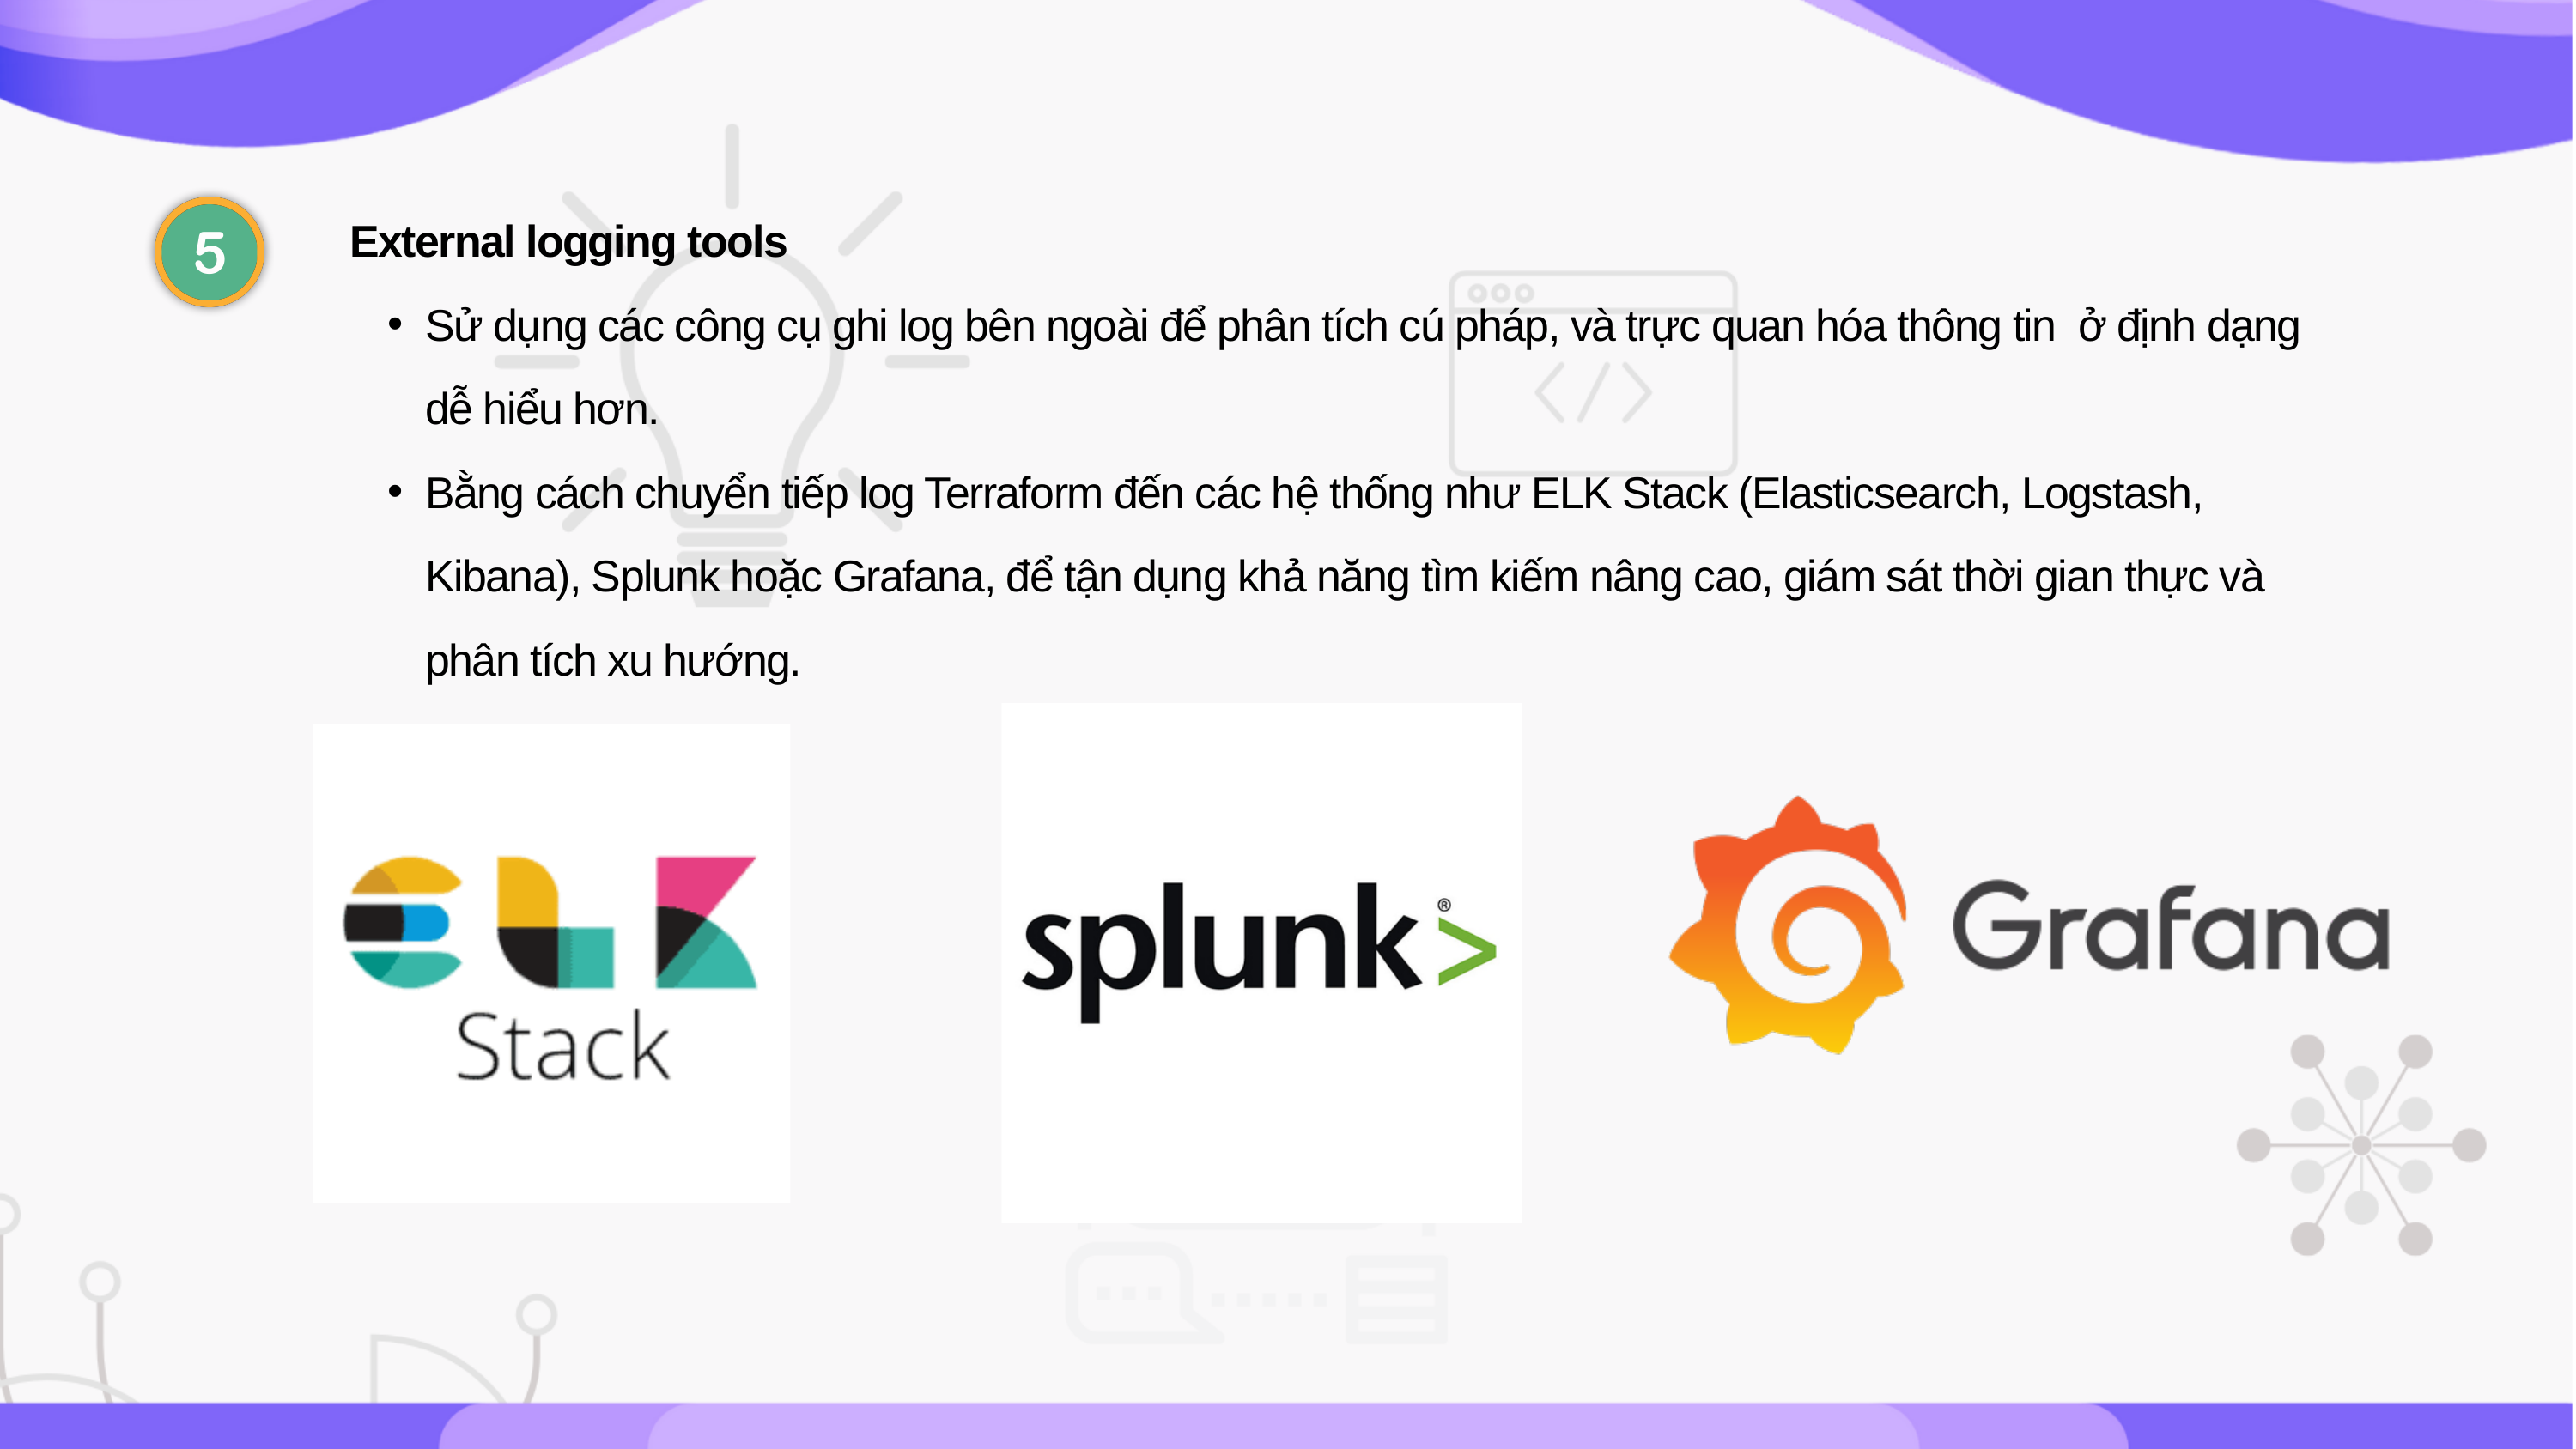

External logging tools
Sử dụng các công cụ ghi log bên ngoài để phân tích cú pháp, và trực quan hóa thông tin  ở định dạng dễ hiểu hơn.
Bằng cách chuyển tiếp log Terraform đến các hệ thống như ELK Stack (Elasticsearch, Logstash, Kibana), Splunk hoặc Grafana, để tận dụng khả năng tìm kiếm nâng cao, giám sát thời gian thực và phân tích xu hướng.